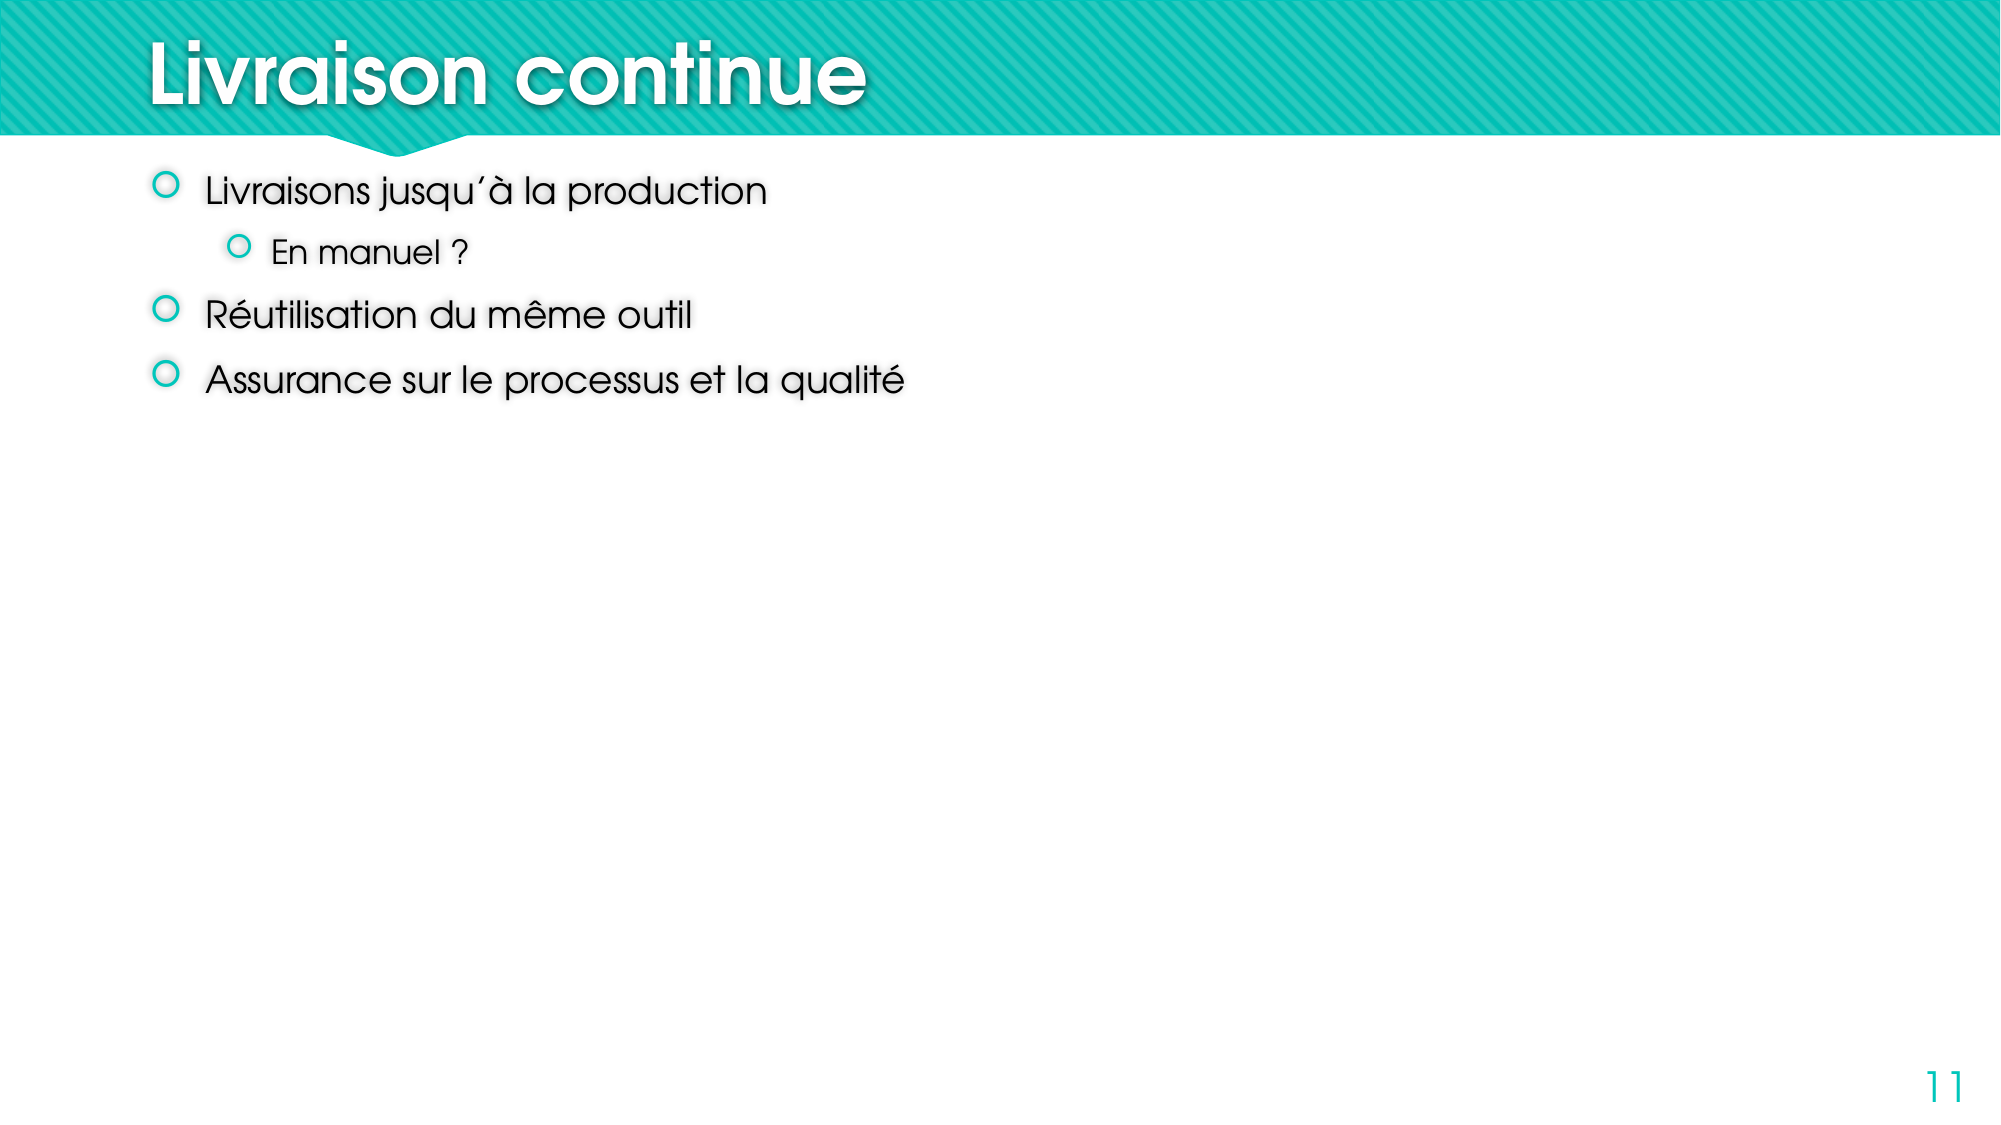

# Livraison continue
Livraisons jusqu’à la production
En manuel ?
Réutilisation du même outil
Assurance sur le processus et la qualité
11